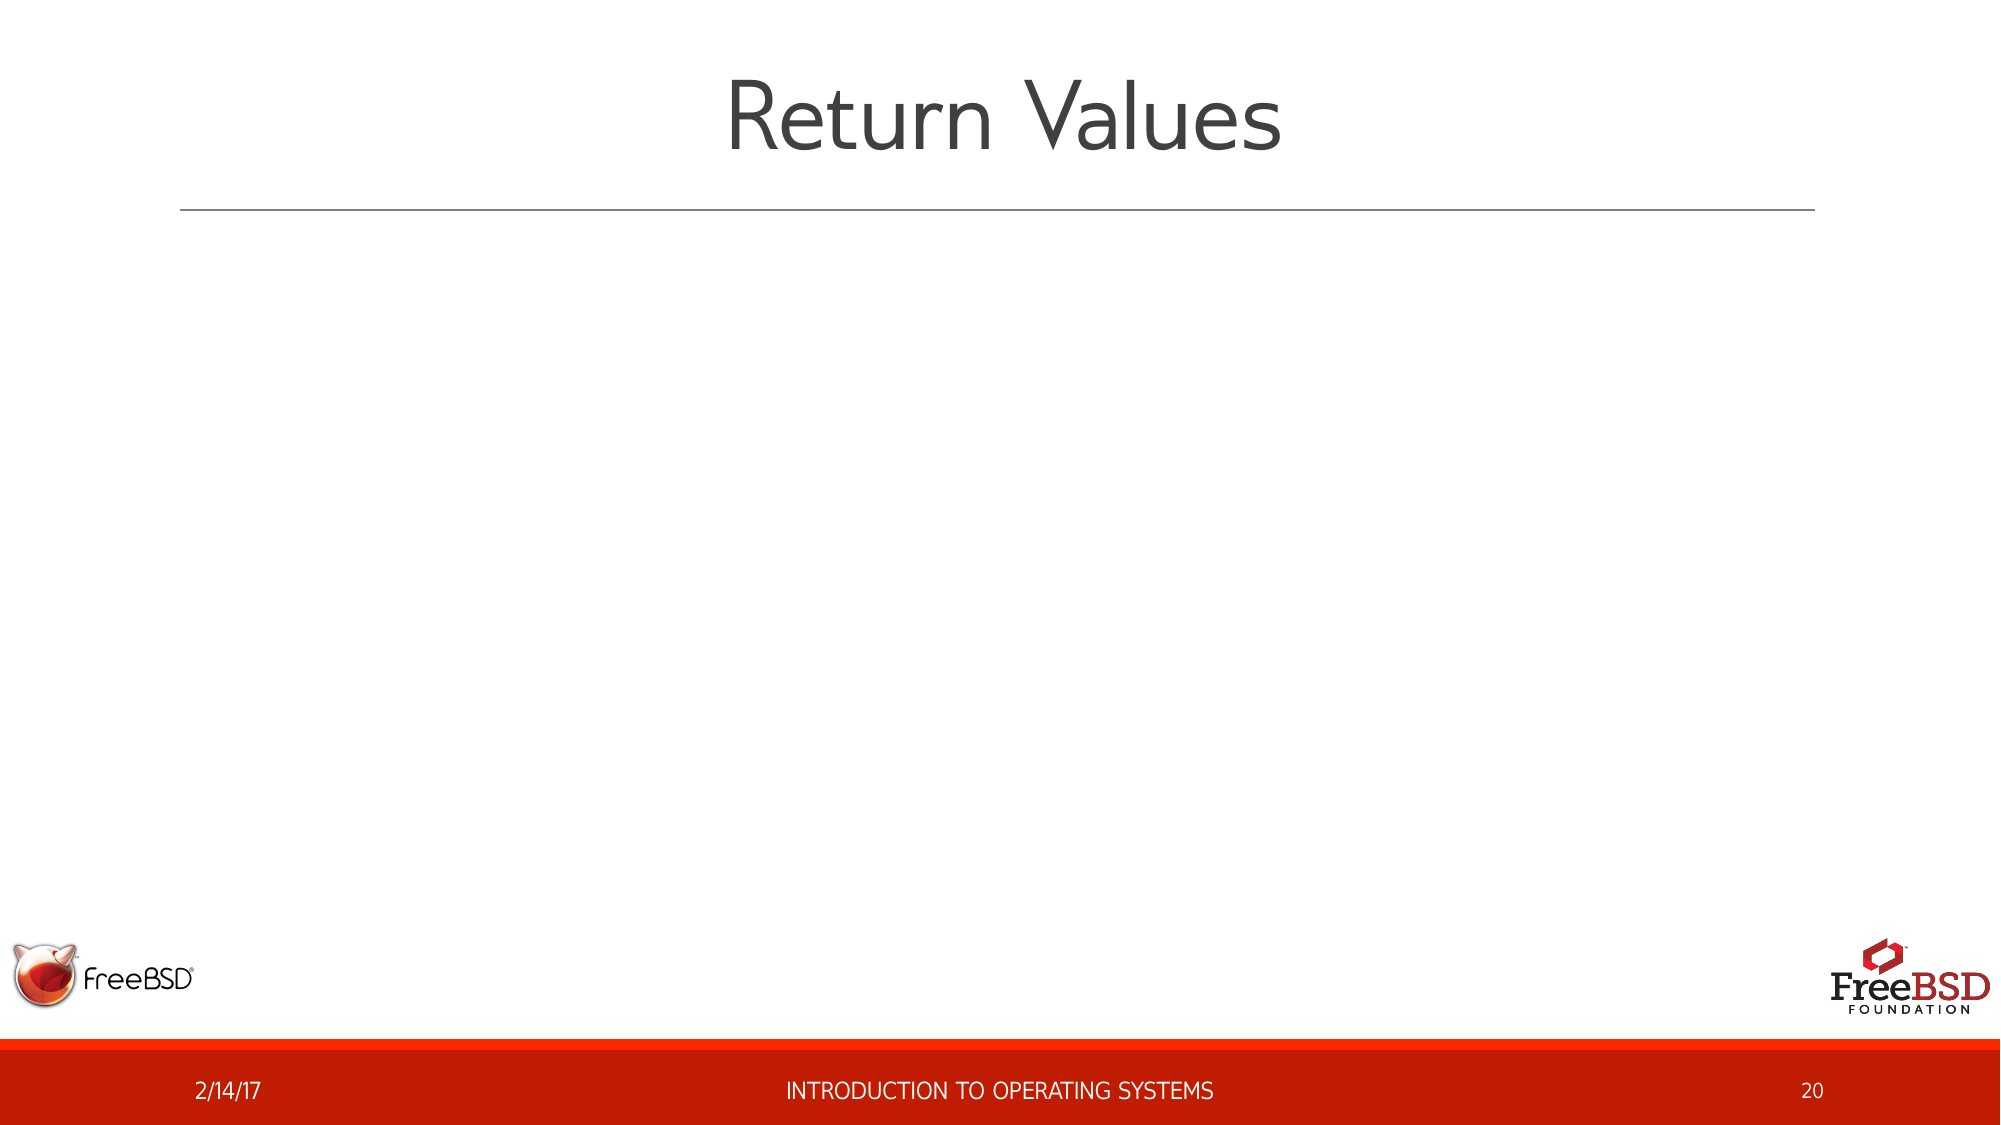

# Return Values

2/14/17
Introduction to Operating Systems
20